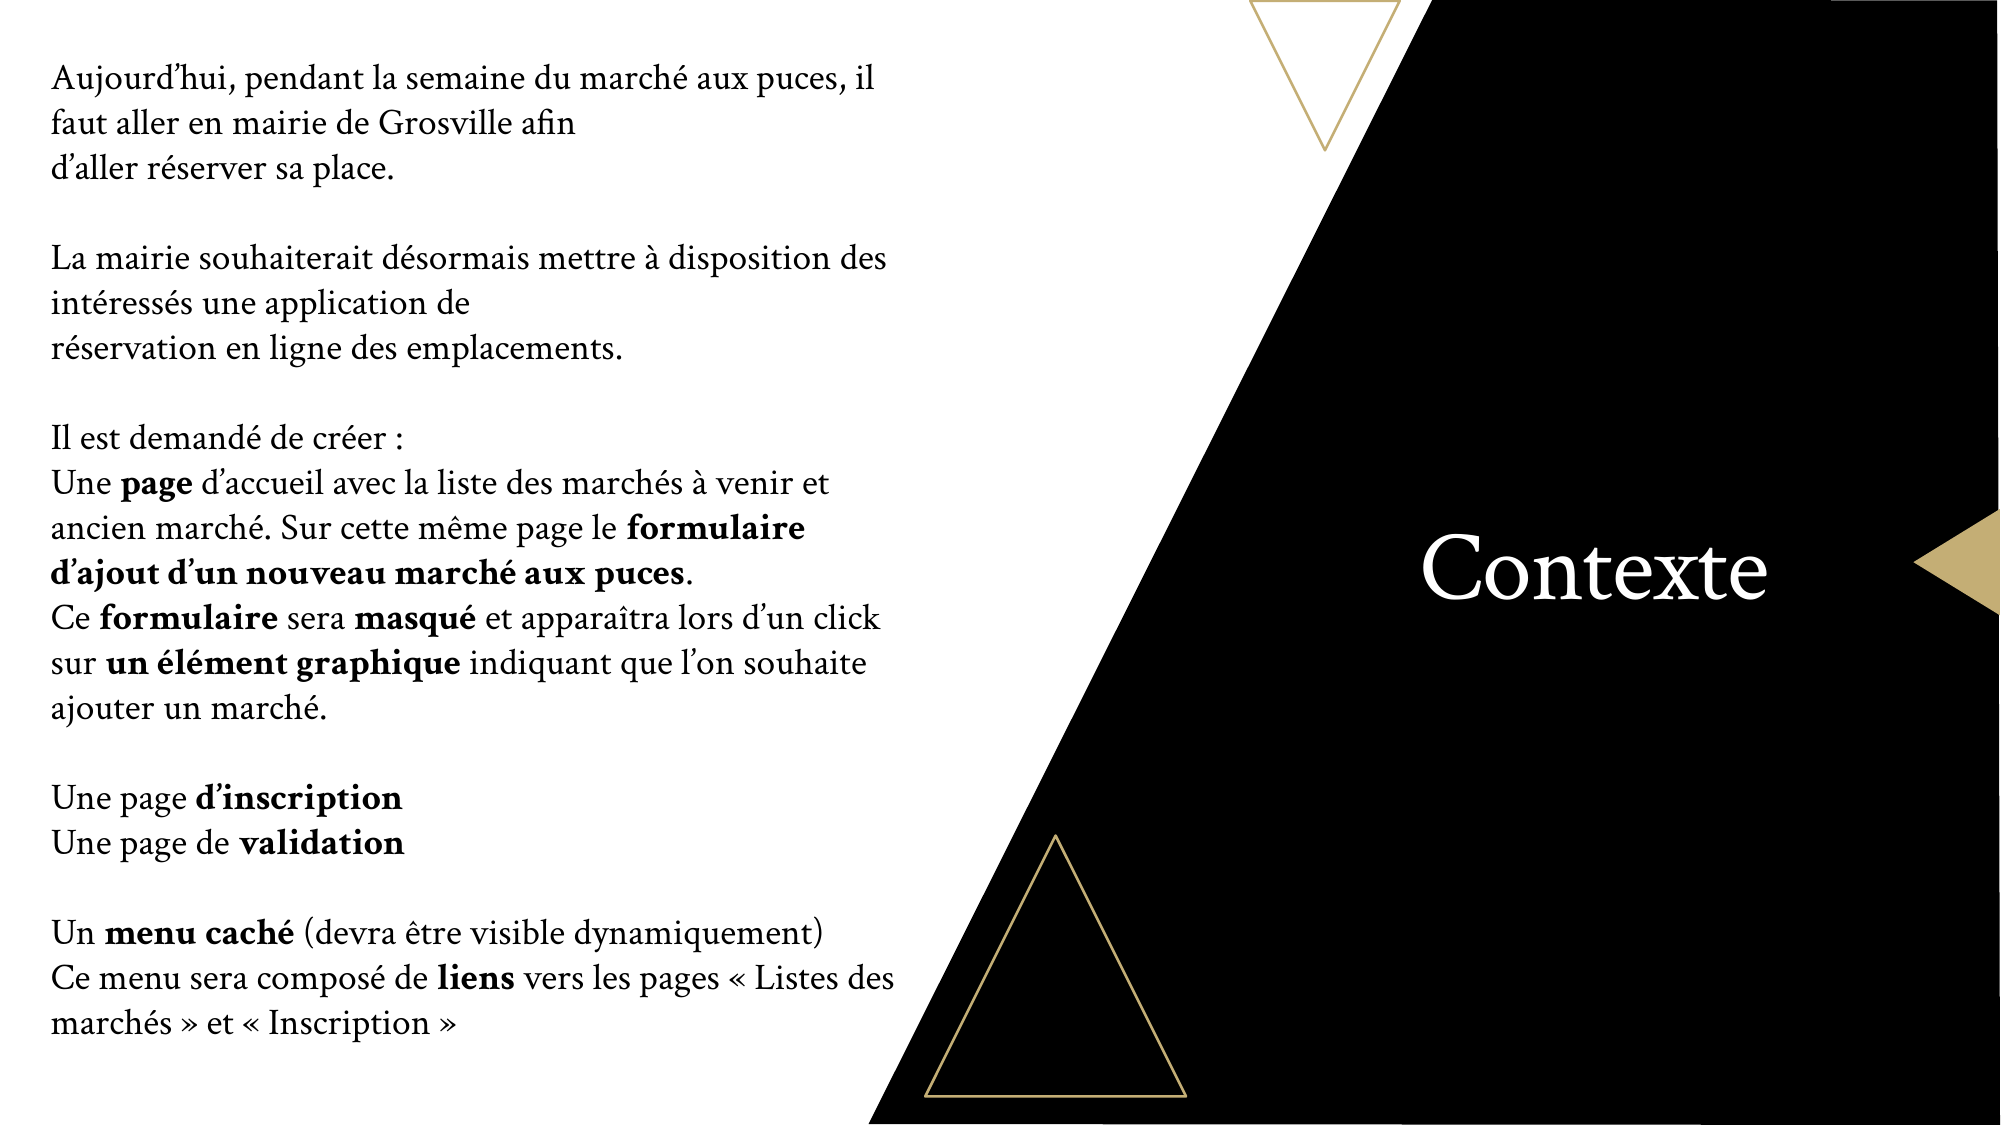

Aujourd’hui, pendant la semaine du marché aux puces, il faut aller en mairie de Grosville afin
d’aller réserver sa place.

La mairie souhaiterait désormais mettre à disposition des intéressés une application de
réservation en ligne des emplacements.

Il est demandé de créer :
Une page d’accueil avec la liste des marchés à venir et ancien marché. Sur cette même page le formulaire d’ajout d’un nouveau marché aux puces.
Ce formulaire sera masqué et apparaîtra lors d’un click sur un élément graphique indiquant que l’on souhaite ajouter un marché.

Une page d’inscription
Une page de validation

Un menu caché (devra être visible dynamiquement)
Ce menu sera composé de liens vers les pages « Listes des marchés » et « Inscription »
# Contexte